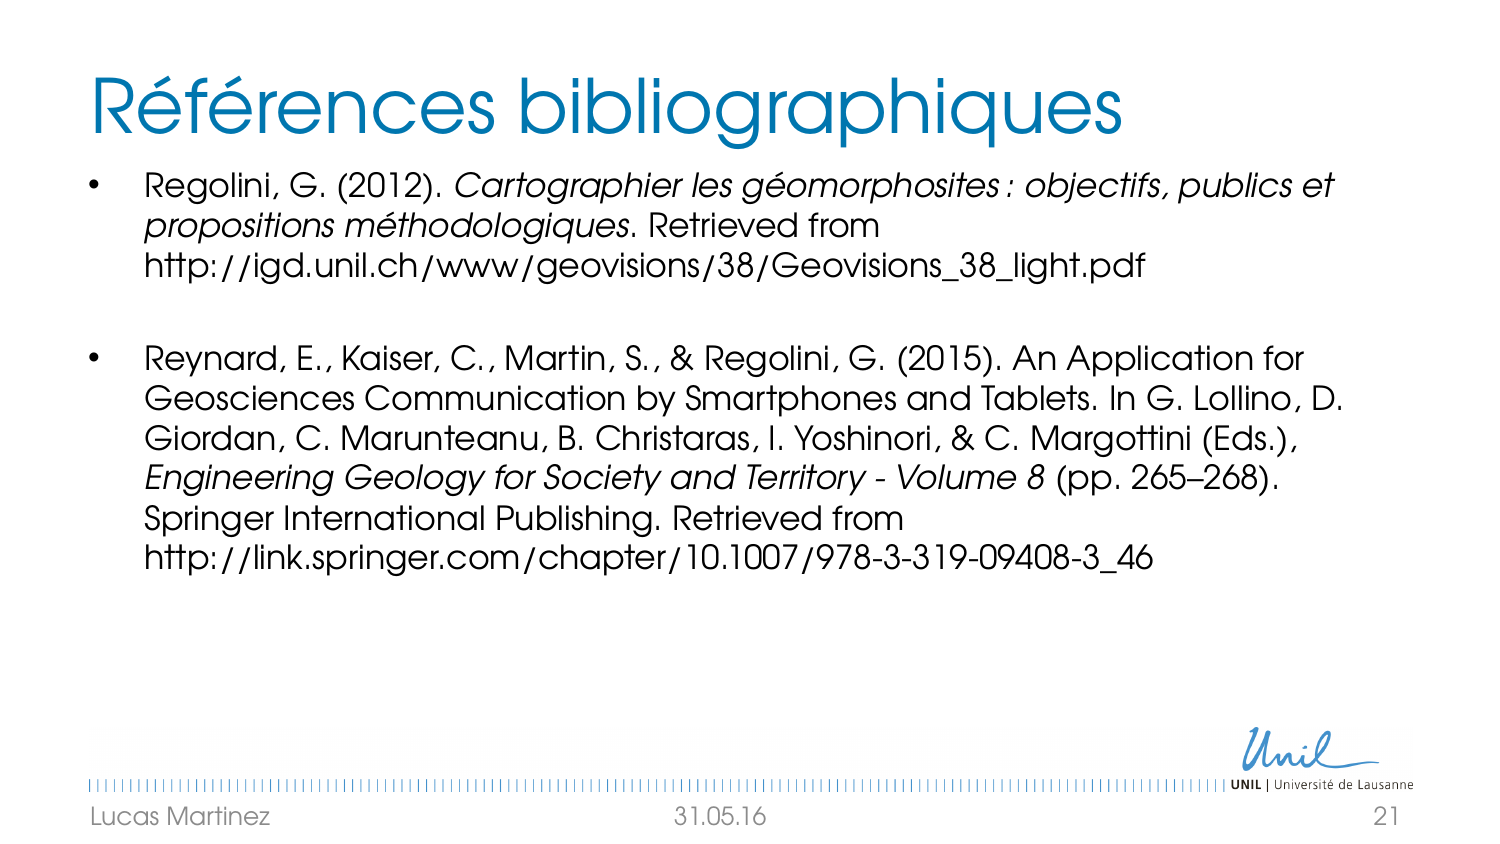

# Références bibliographiques
Regolini, G. (2012). Cartographier les géomorphosites : objectifs, publics et propositions méthodologiques. Retrieved from http://igd.unil.ch/www/geovisions/38/Geovisions_38_light.pdf

Reynard, E., Kaiser, C., Martin, S., & Regolini, G. (2015). An Application for Geosciences Communication by Smartphones and Tablets. In G. Lollino, D. Giordan, C. Marunteanu, B. Christaras, I. Yoshinori, & C. Margottini (Eds.), Engineering Geology for Society and Territory - Volume 8 (pp. 265–268). Springer International Publishing. Retrieved from http://link.springer.com/chapter/10.1007/978-3-319-09408-3_46

Lucas Martinez
31.05.16
21